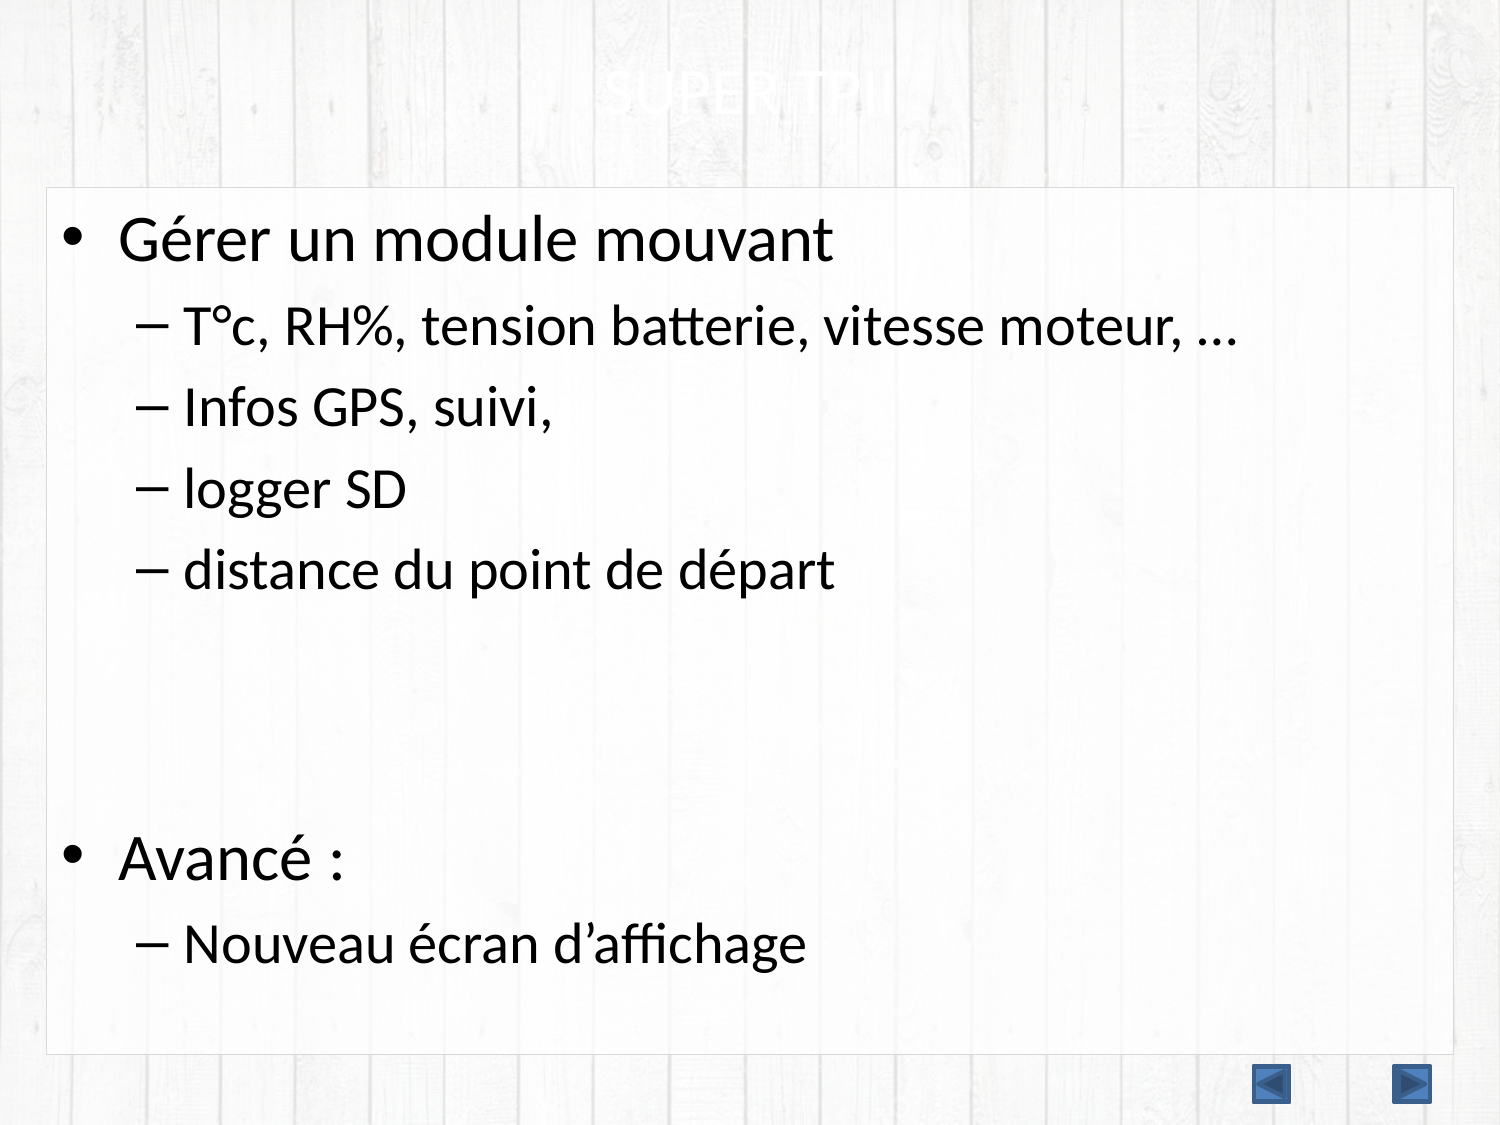

# SUPER TPII
Gérer un module mouvant
T°c, RH%, tension batterie, vitesse moteur, …
Infos GPS, suivi,
logger SD
distance du point de départ

Avancé :
Nouveau écran d’affichage